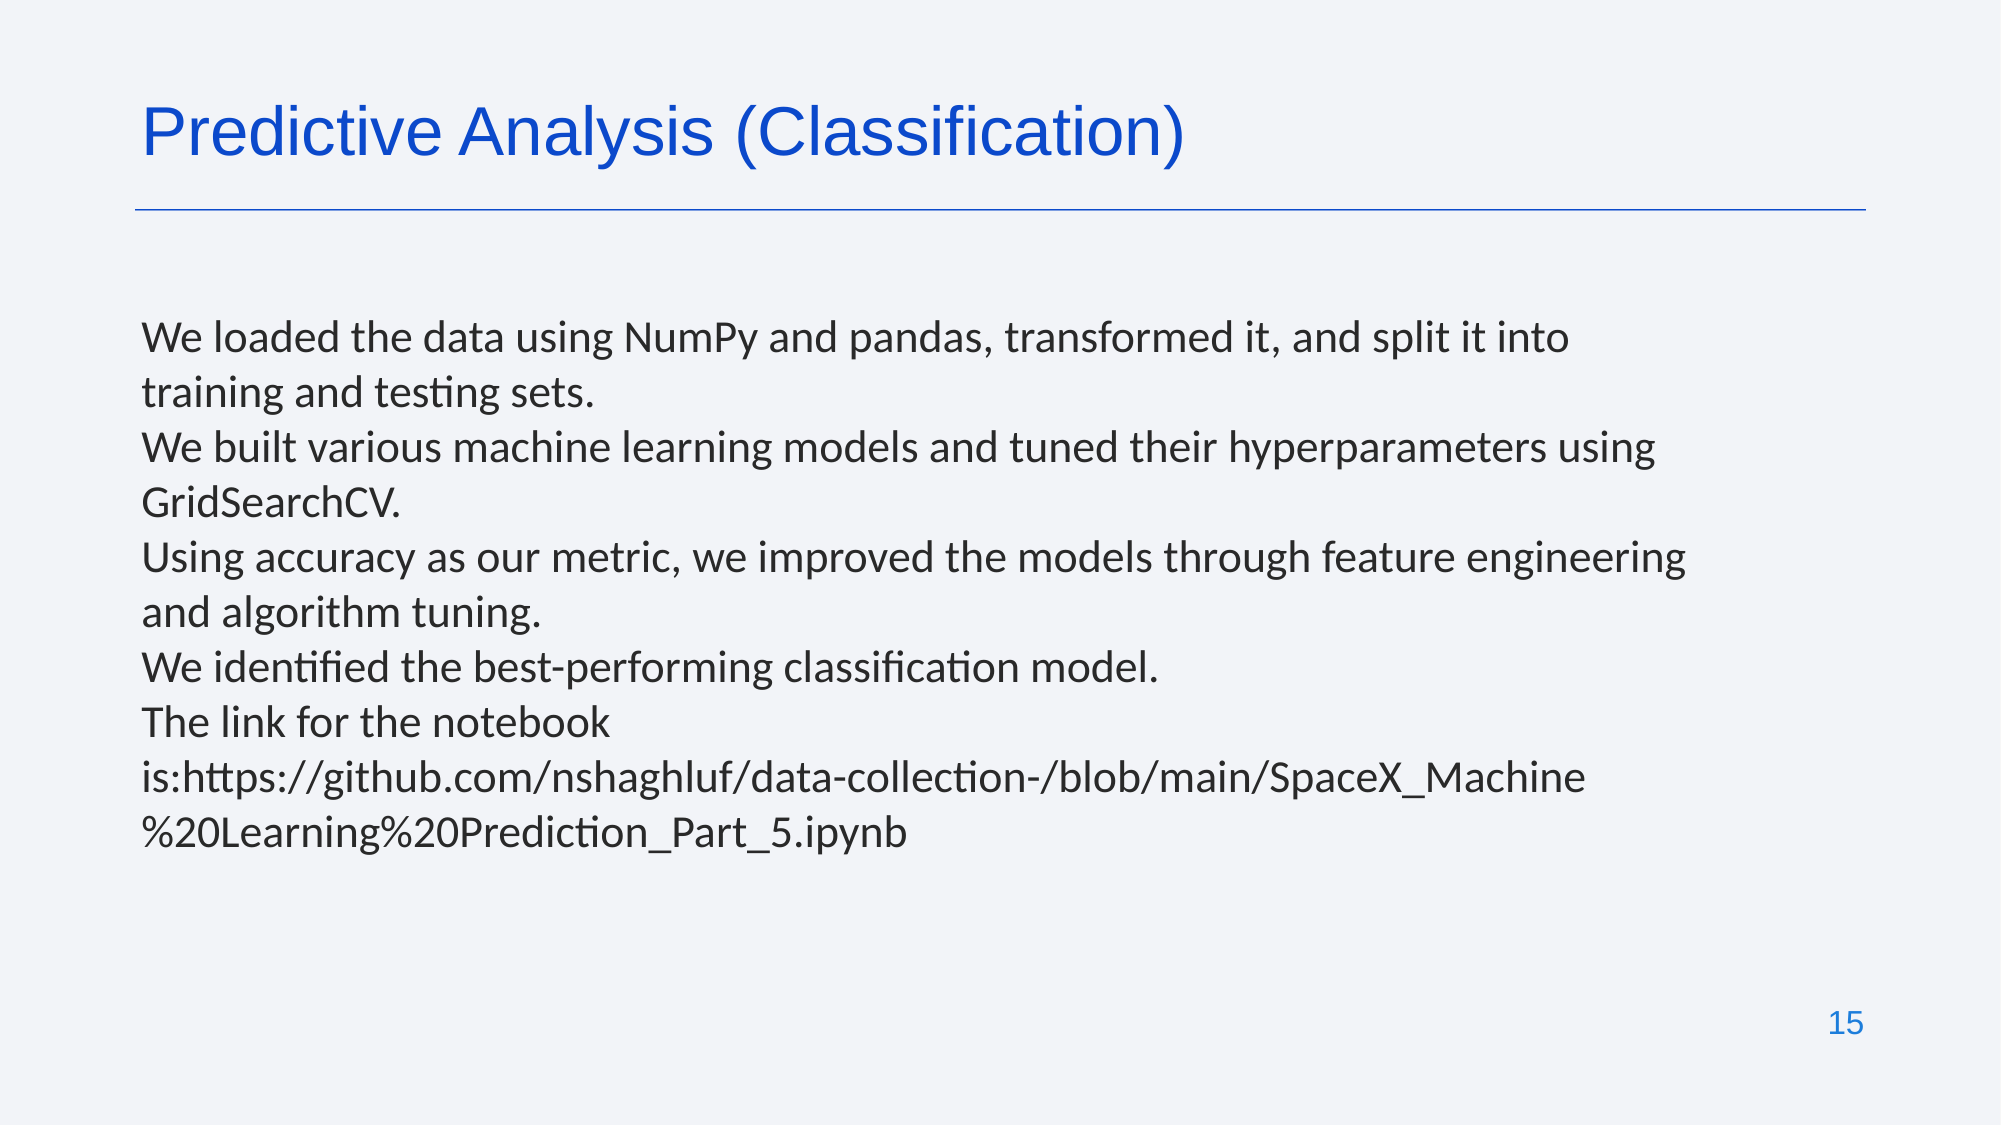

Predictive Analysis (Classification)
We loaded the data using NumPy and pandas, transformed it, and split it into training and testing sets.
We built various machine learning models and tuned their hyperparameters using GridSearchCV.
Using accuracy as our metric, we improved the models through feature engineering and algorithm tuning.
We identified the best-performing classification model.
The link for the notebook is:https://github.com/nshaghluf/data-collection-/blob/main/SpaceX_Machine%20Learning%20Prediction_Part_5.ipynb

15